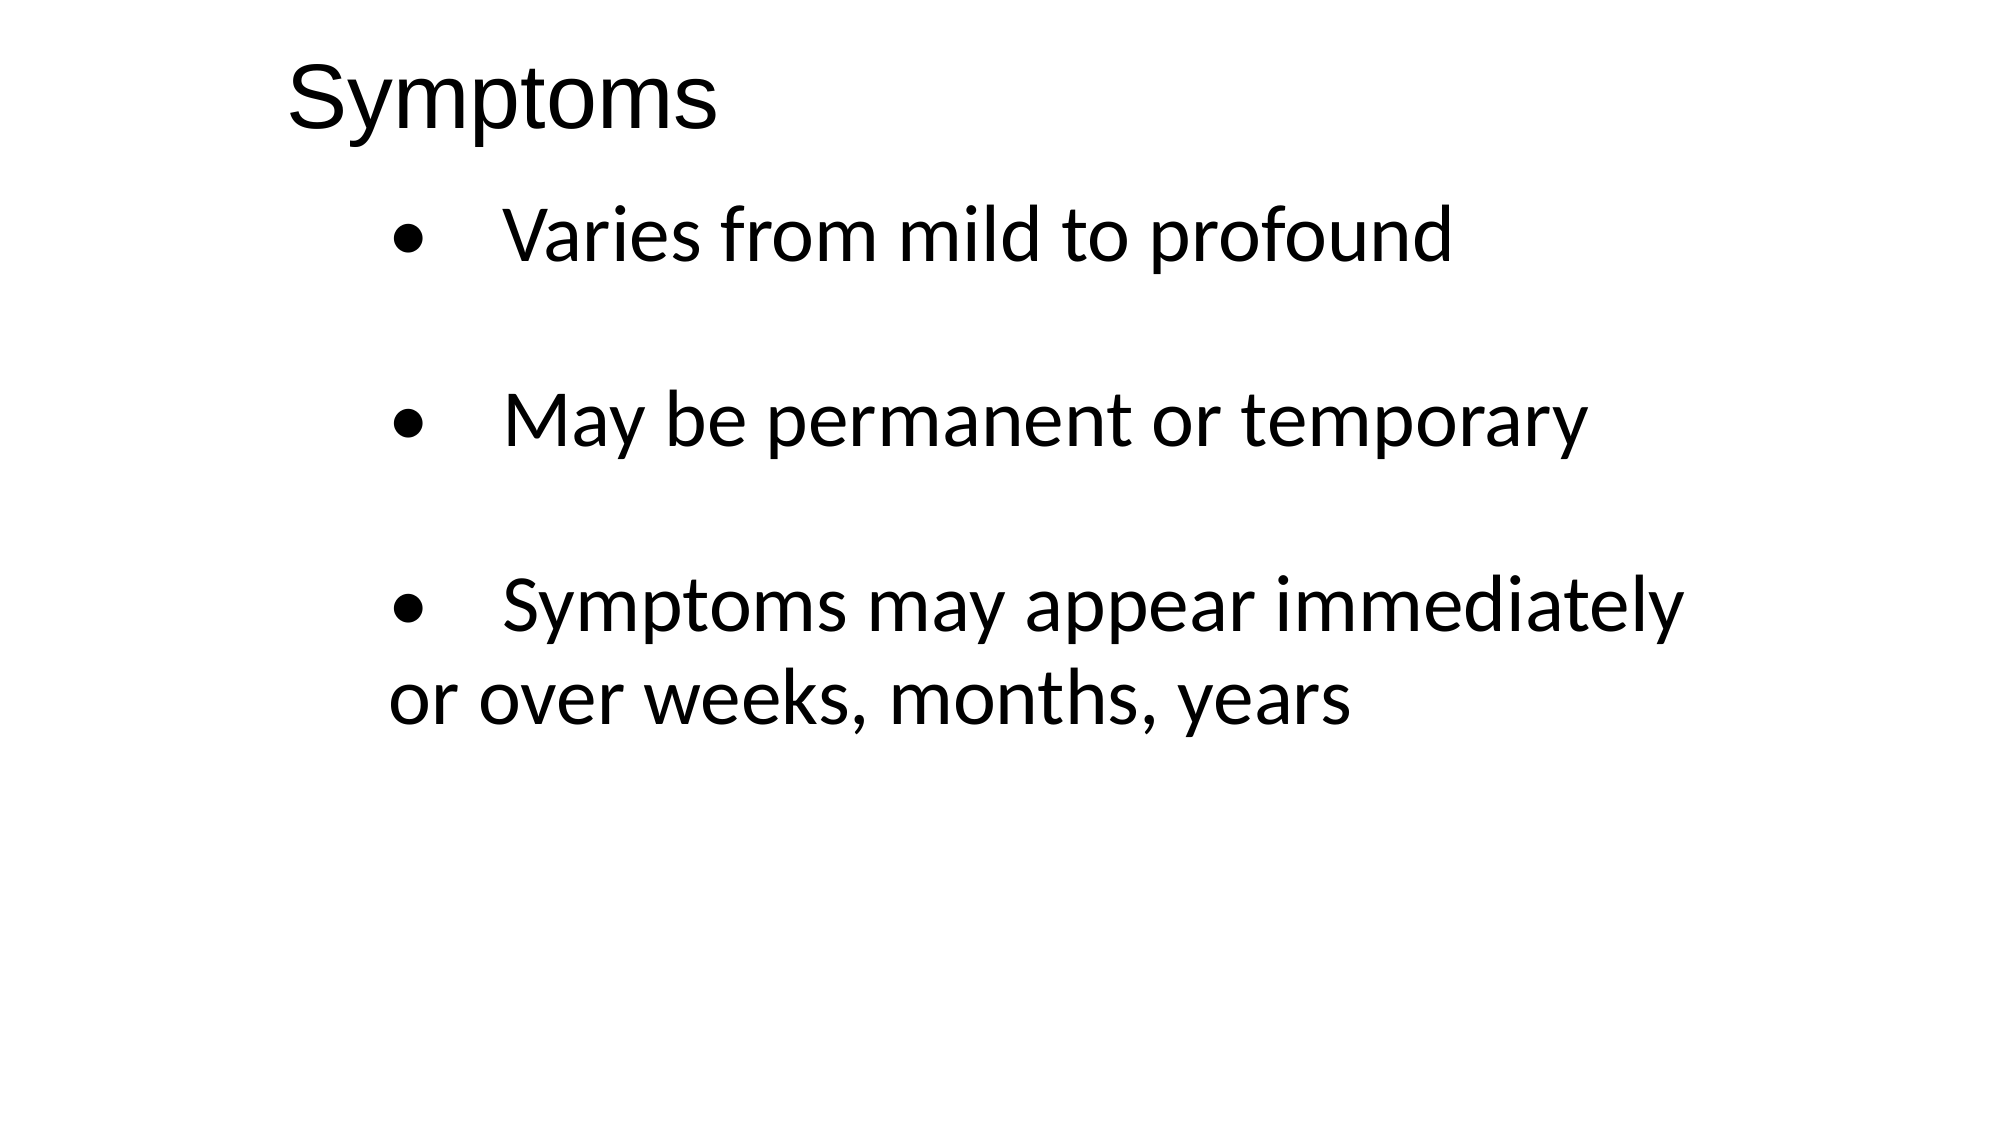

# Symptoms
•    Varies from mild to profound
•    May be permanent or temporary
•    Symptoms may appear immediately or over weeks, months, years